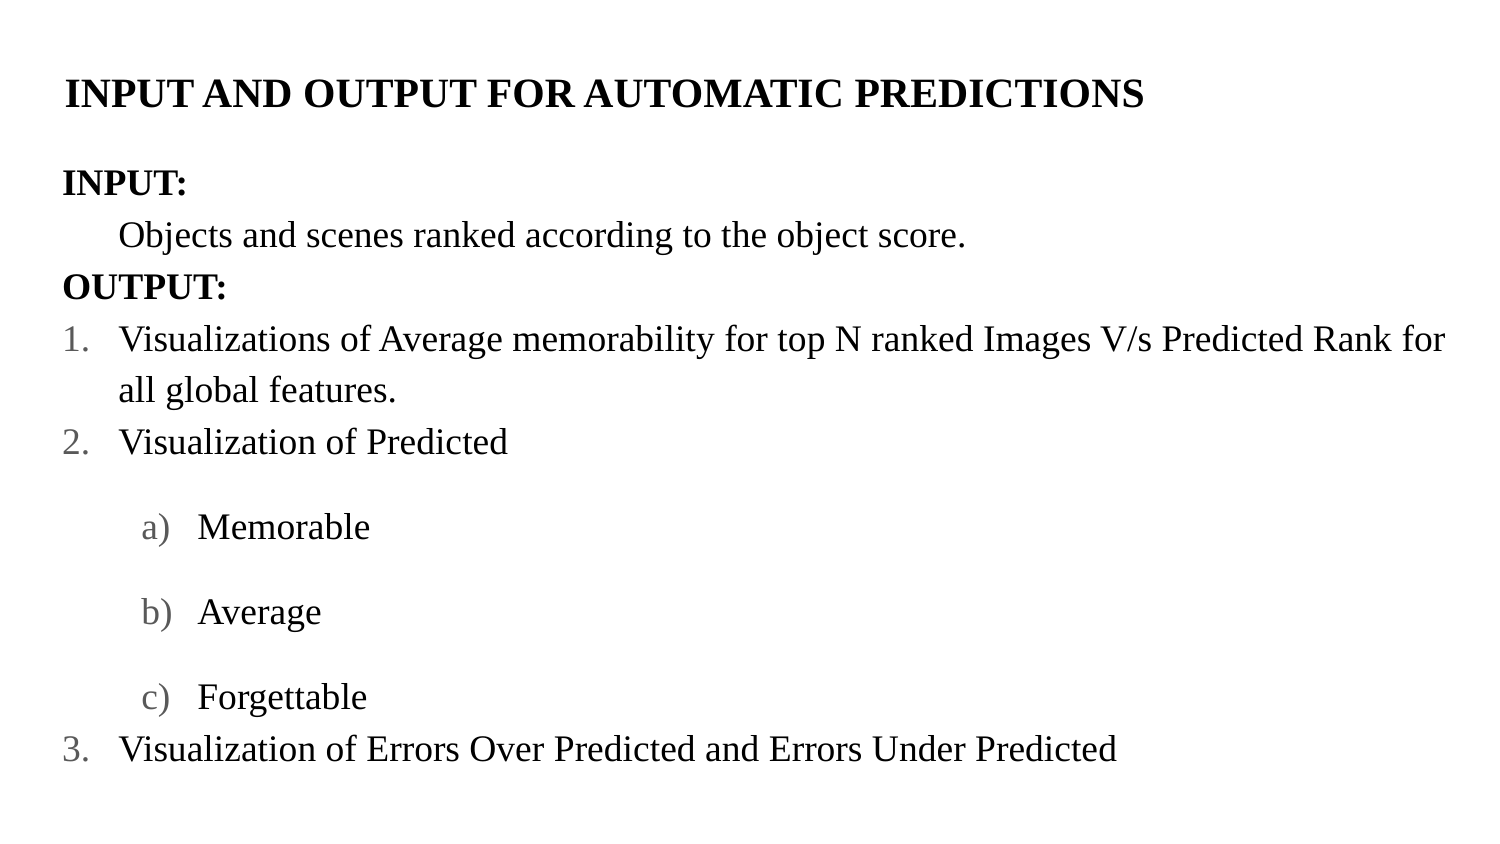

# INPUT AND OUTPUT FOR AUTOMATIC PREDICTIONS
INPUT:
	Objects and scenes ranked according to the object score.
OUTPUT:
Visualizations of Average memorability for top N ranked Images V/s Predicted Rank for all global features.
Visualization of Predicted
Memorable
Average
Forgettable
Visualization of Errors Over Predicted and Errors Under Predicted